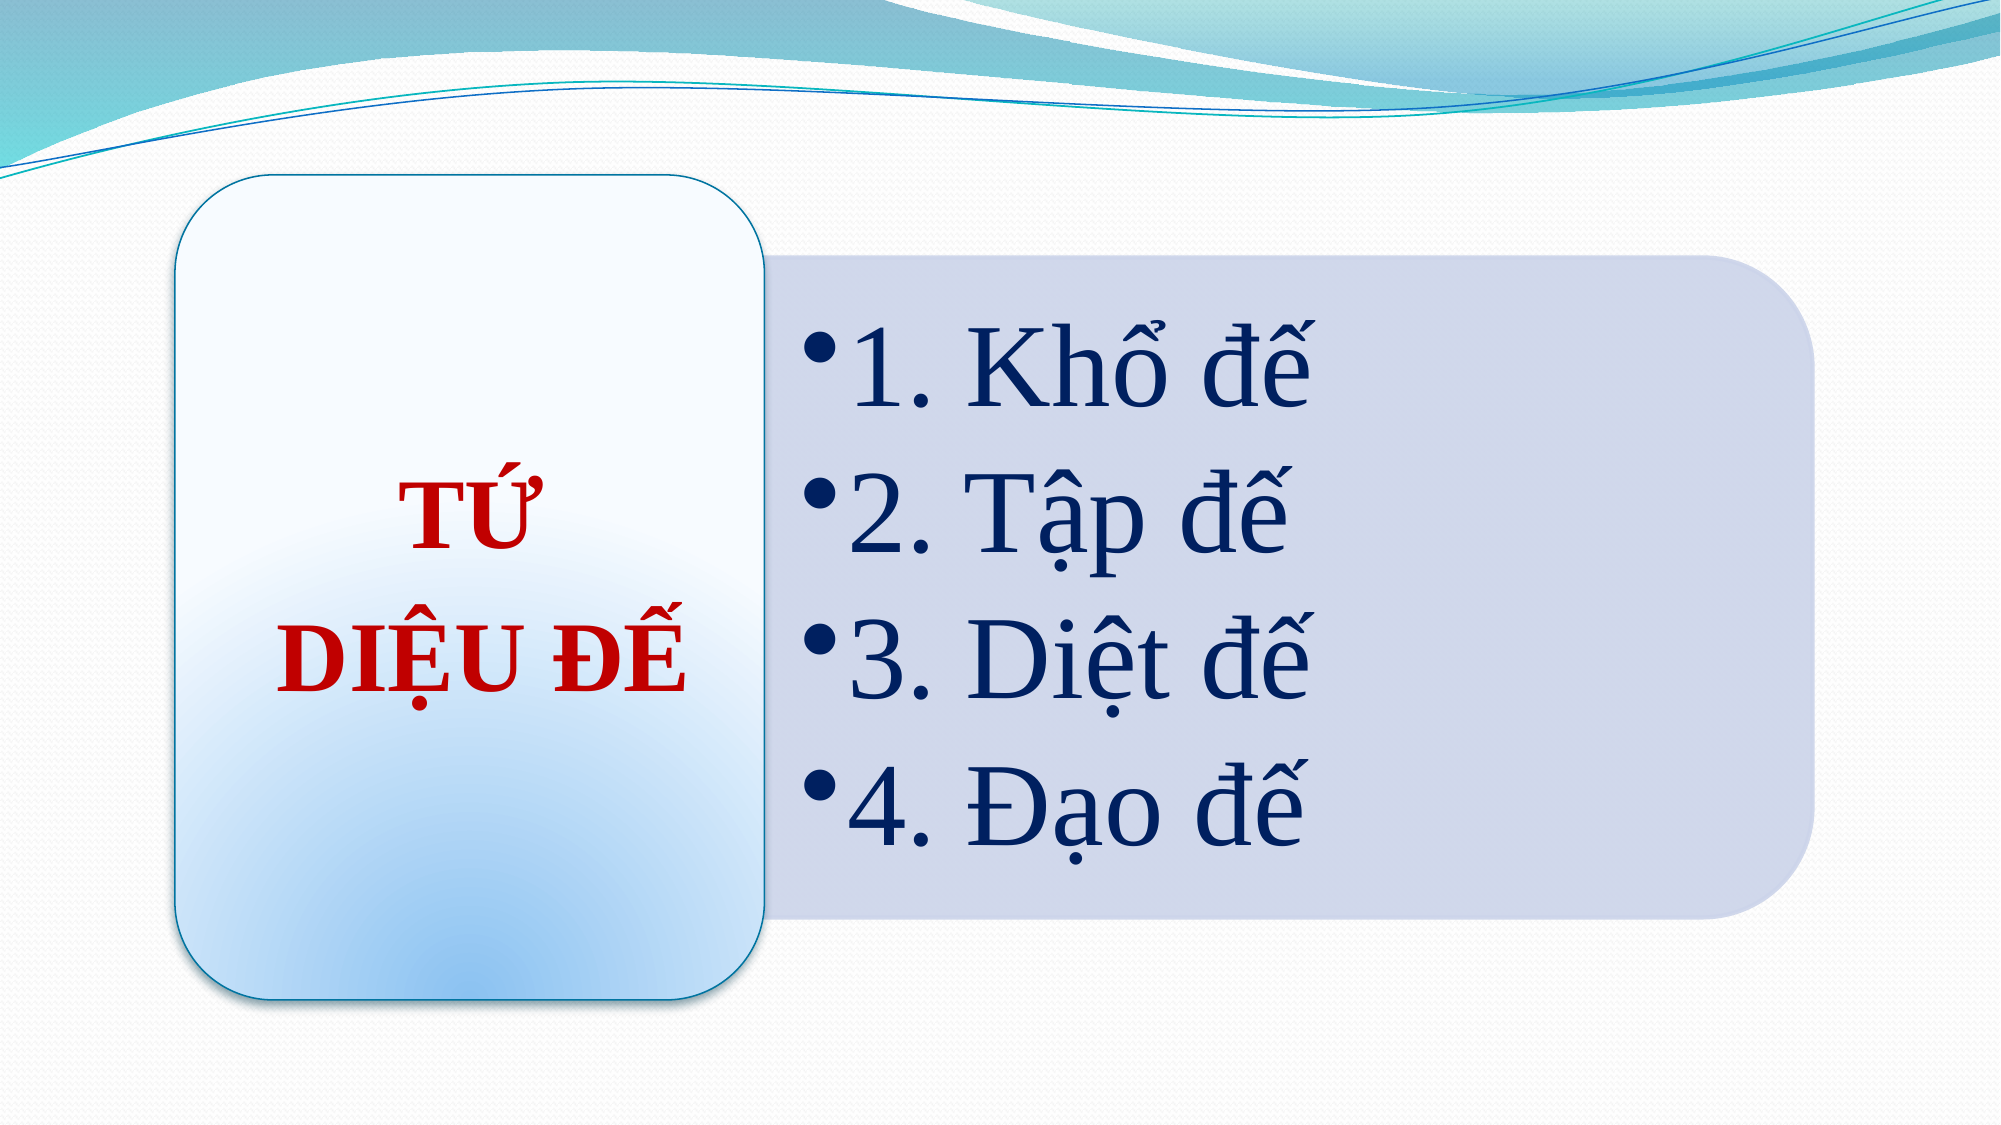

1. Khổ đế
2. Tập đế
3. Diệt đế
4. Đạo đế
TỨ
DIỆU ĐẾ